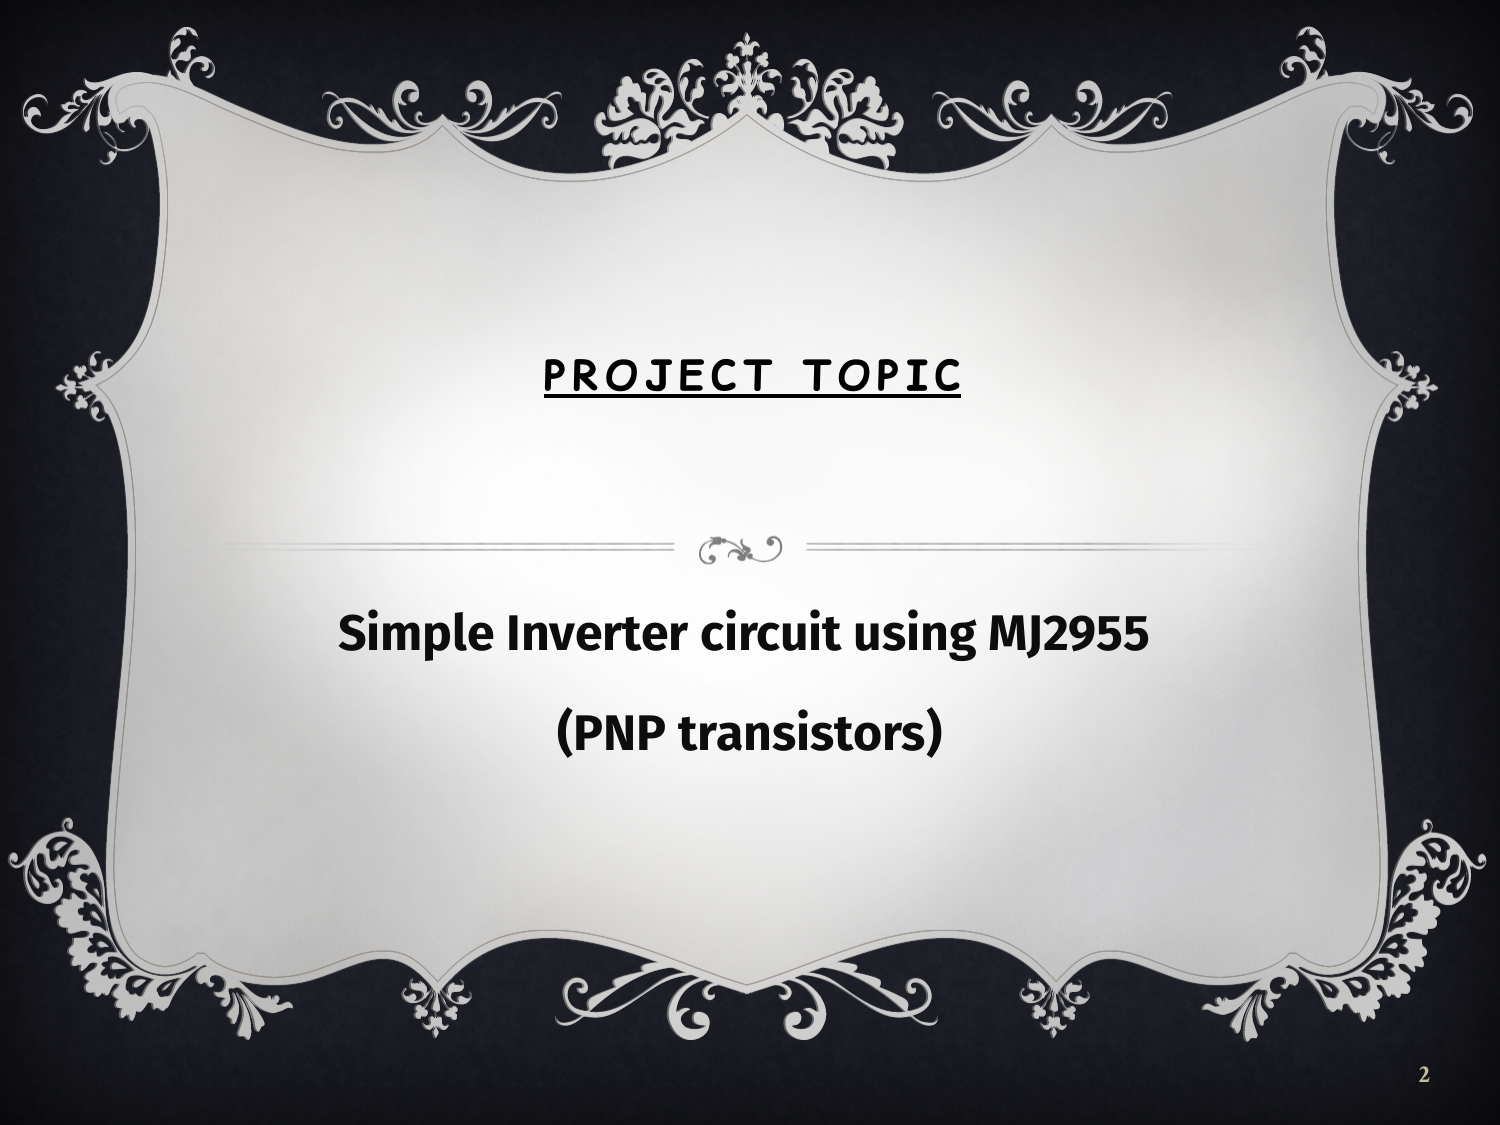

# Project Topic
Simple Inverter circuit using MJ2955
(PNP transistors)
2